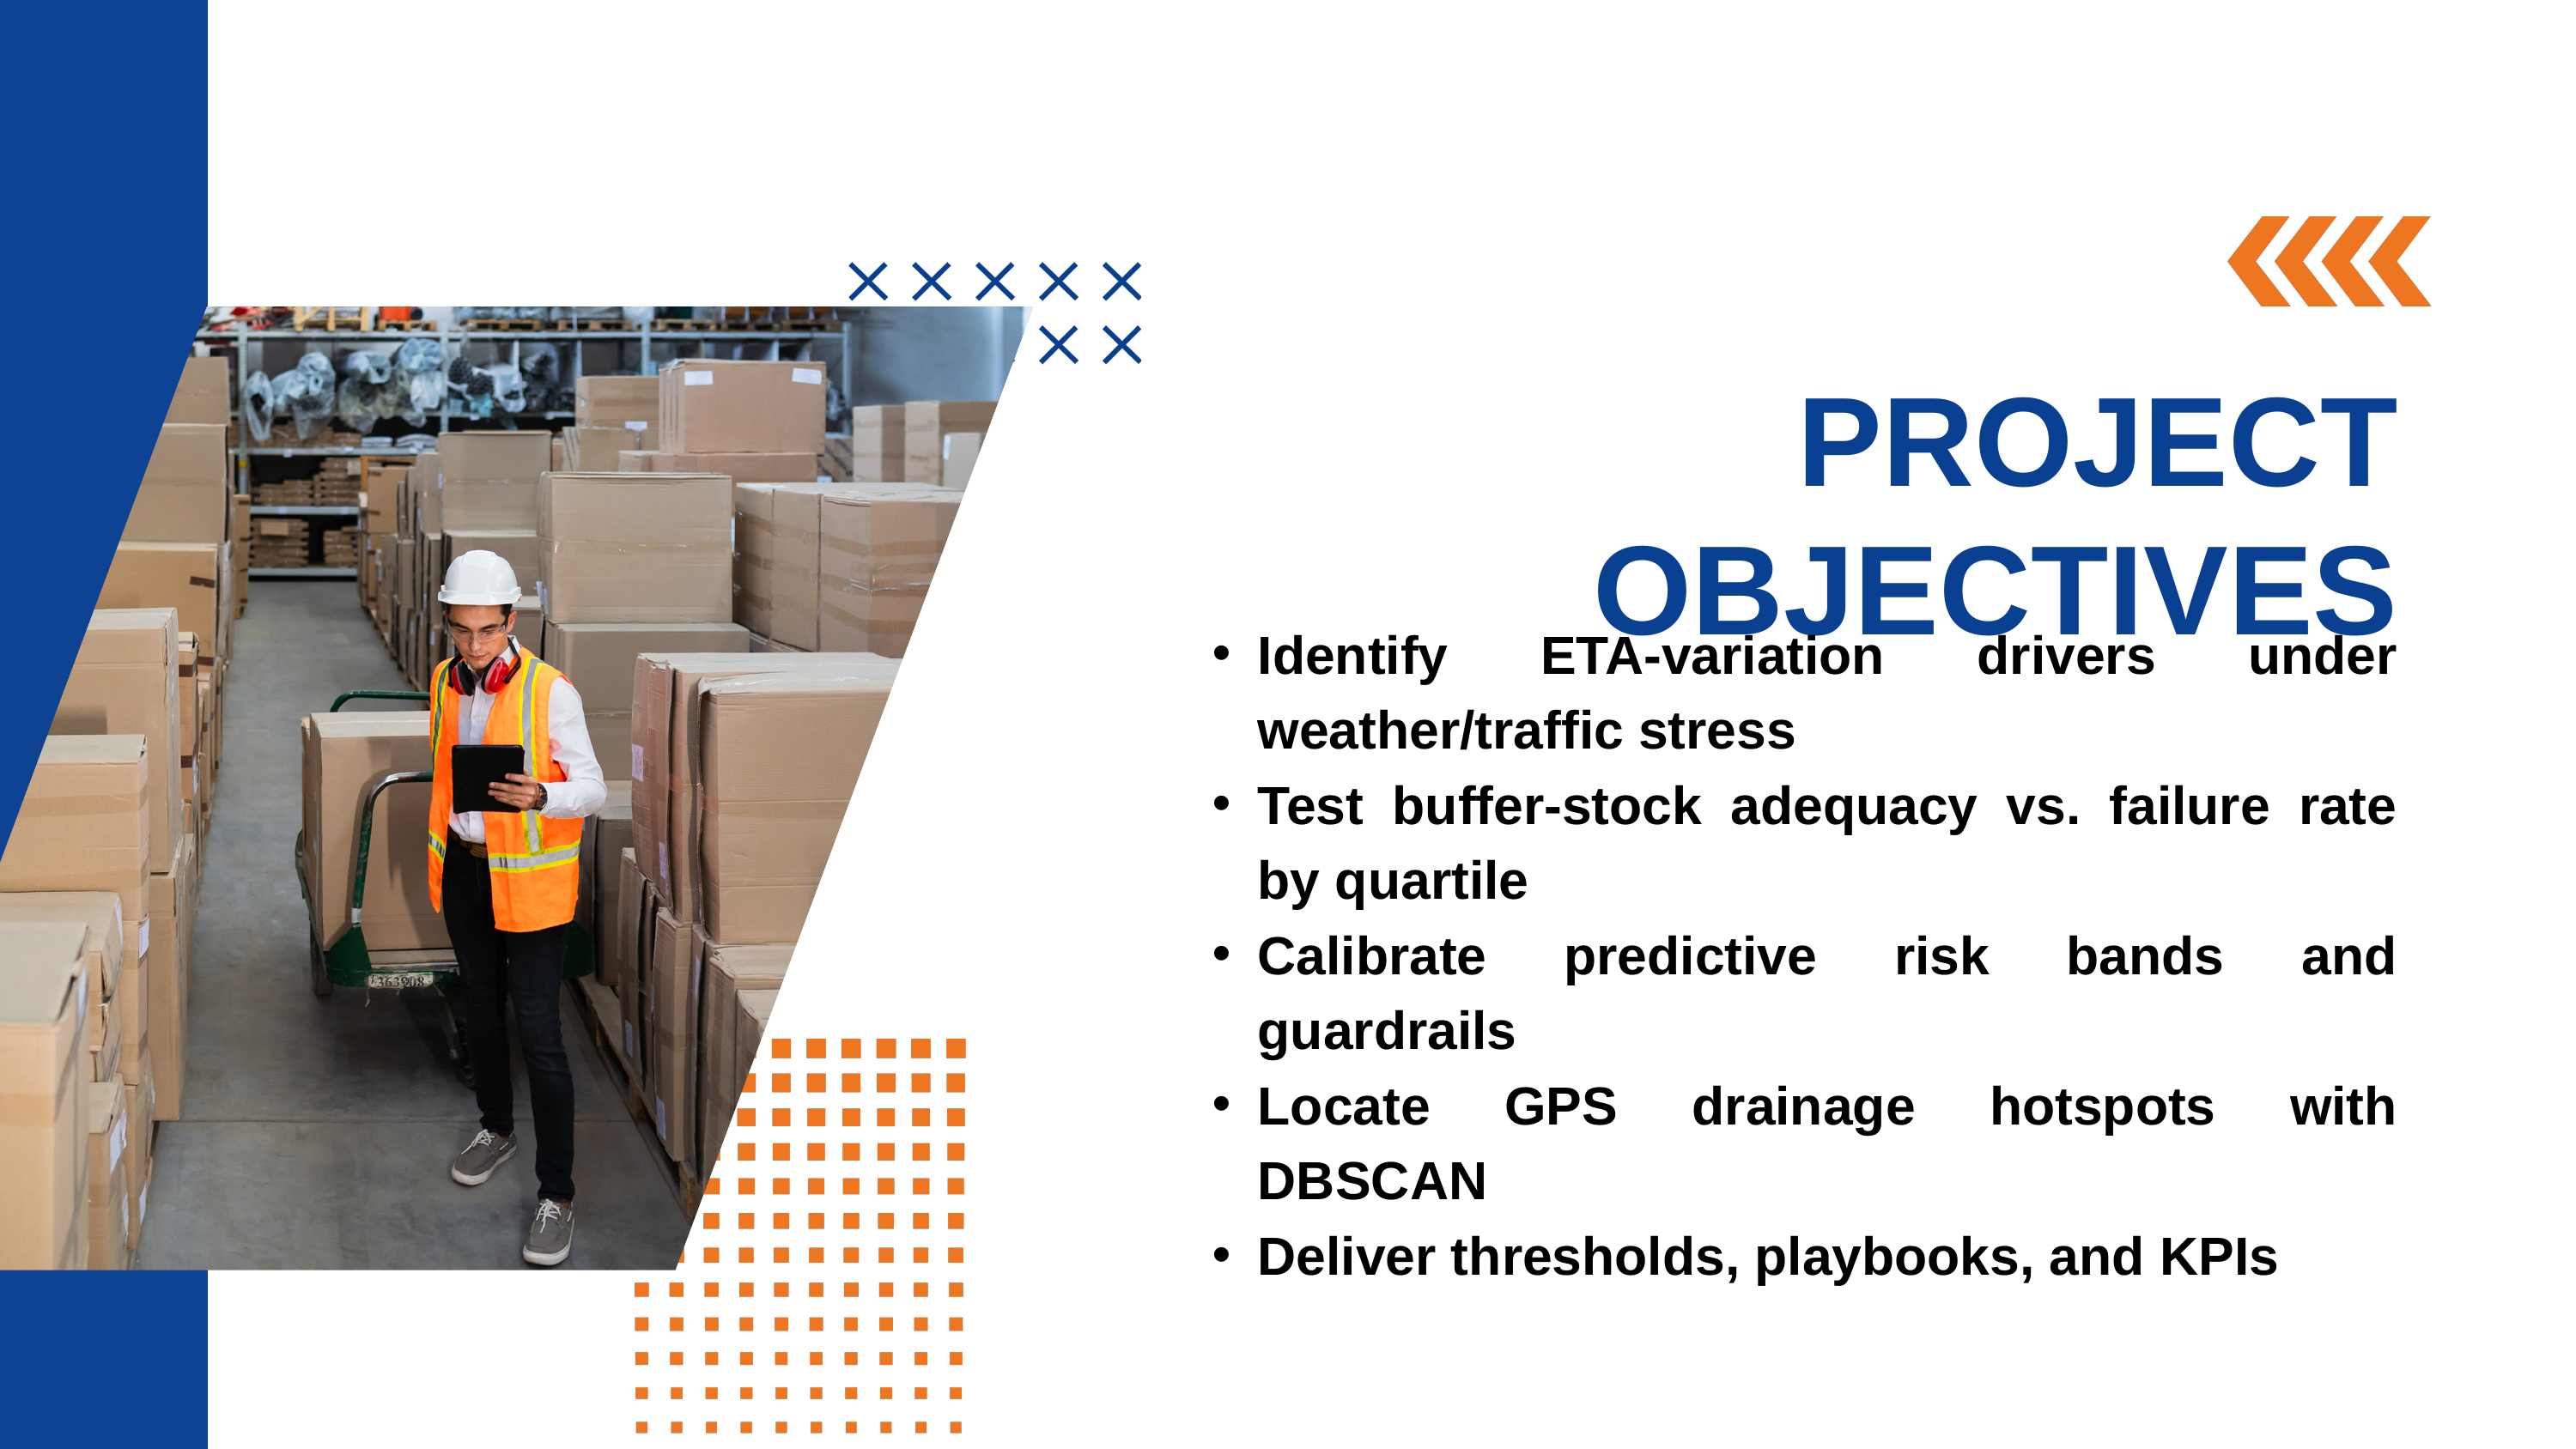

PROJECT OBJECTIVES
Identify ETA-variation drivers under weather/traffic stress
Test buffer-stock adequacy vs. failure rate by quartile
Calibrate predictive risk bands and guardrails
Locate GPS drainage hotspots with DBSCAN
Deliver thresholds, playbooks, and KPIs